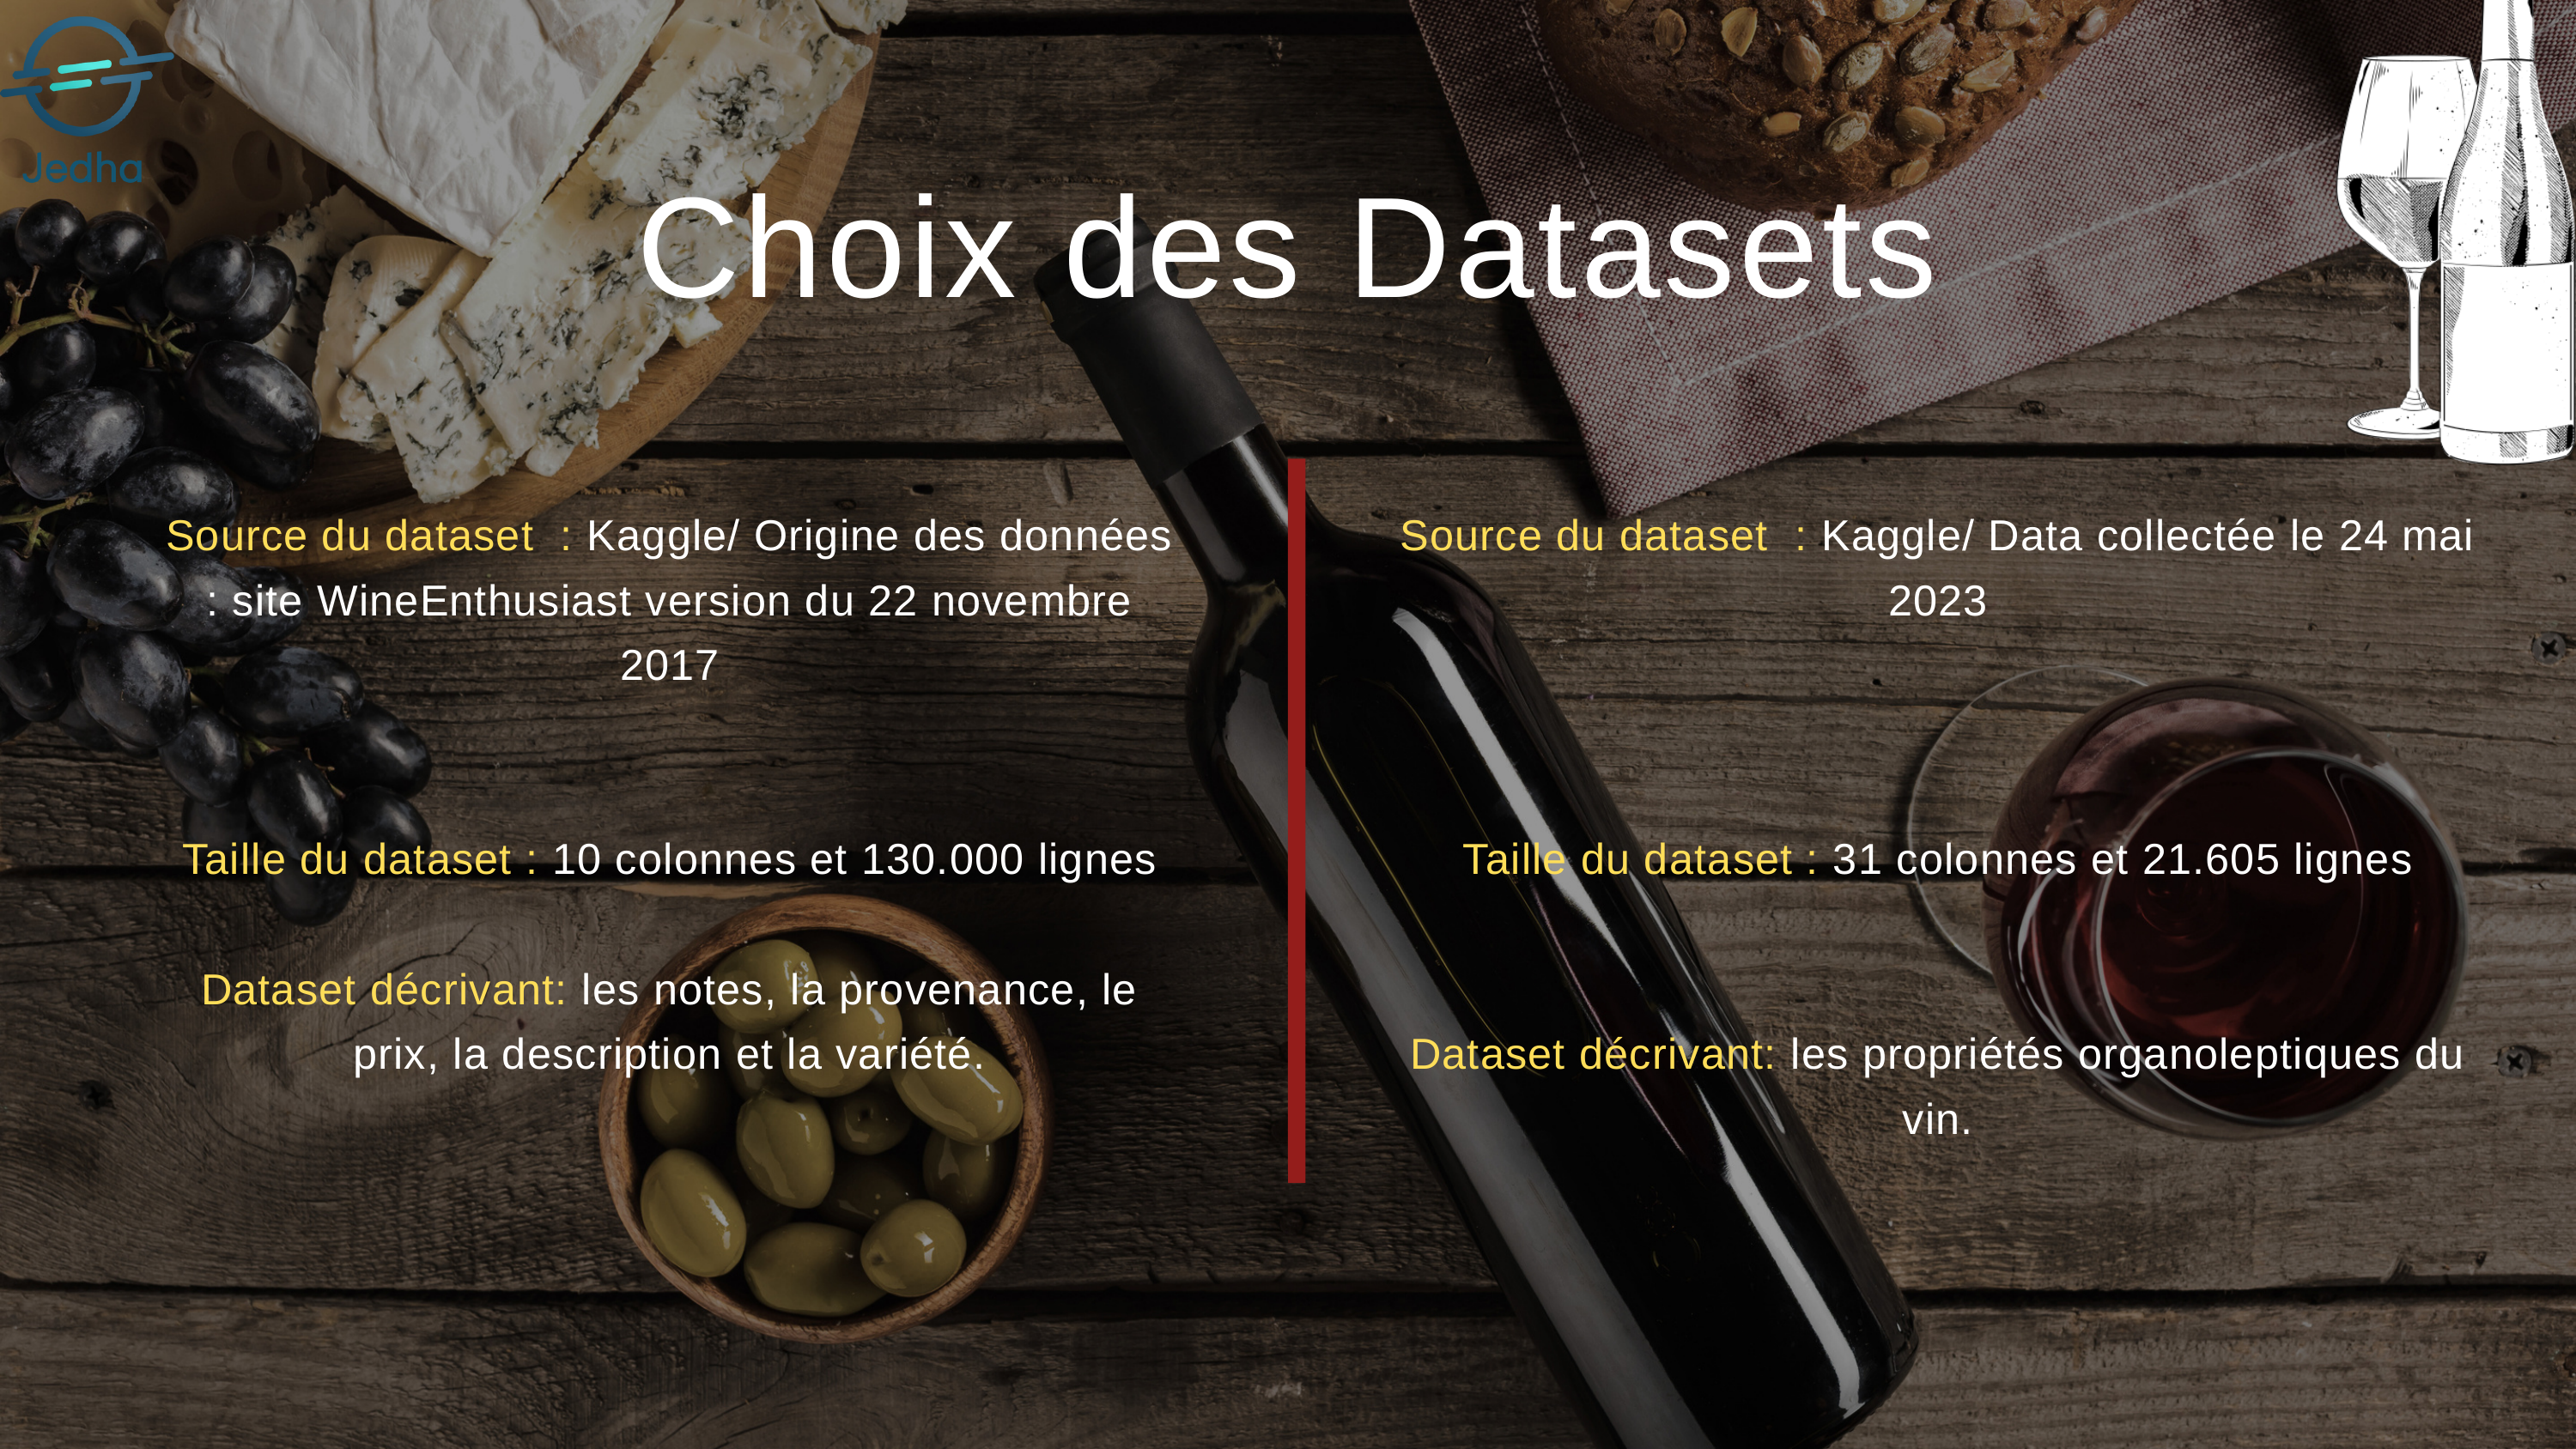

Choix des Datasets

Source du dataset  : Kaggle/ Origine des données : site WineEnthusiast version du 22 novembre 2017

Taille du dataset : 10 colonnes et 130.000 lignes

Dataset décrivant: les notes, la provenance, le prix, la description et la variété.
Source du dataset  : Kaggle/ Data collectée le 24 mai 2023

Taille du dataset : 31 colonnes et 21.605 lignes

Dataset décrivant: les propriétés organoleptiques du vin.